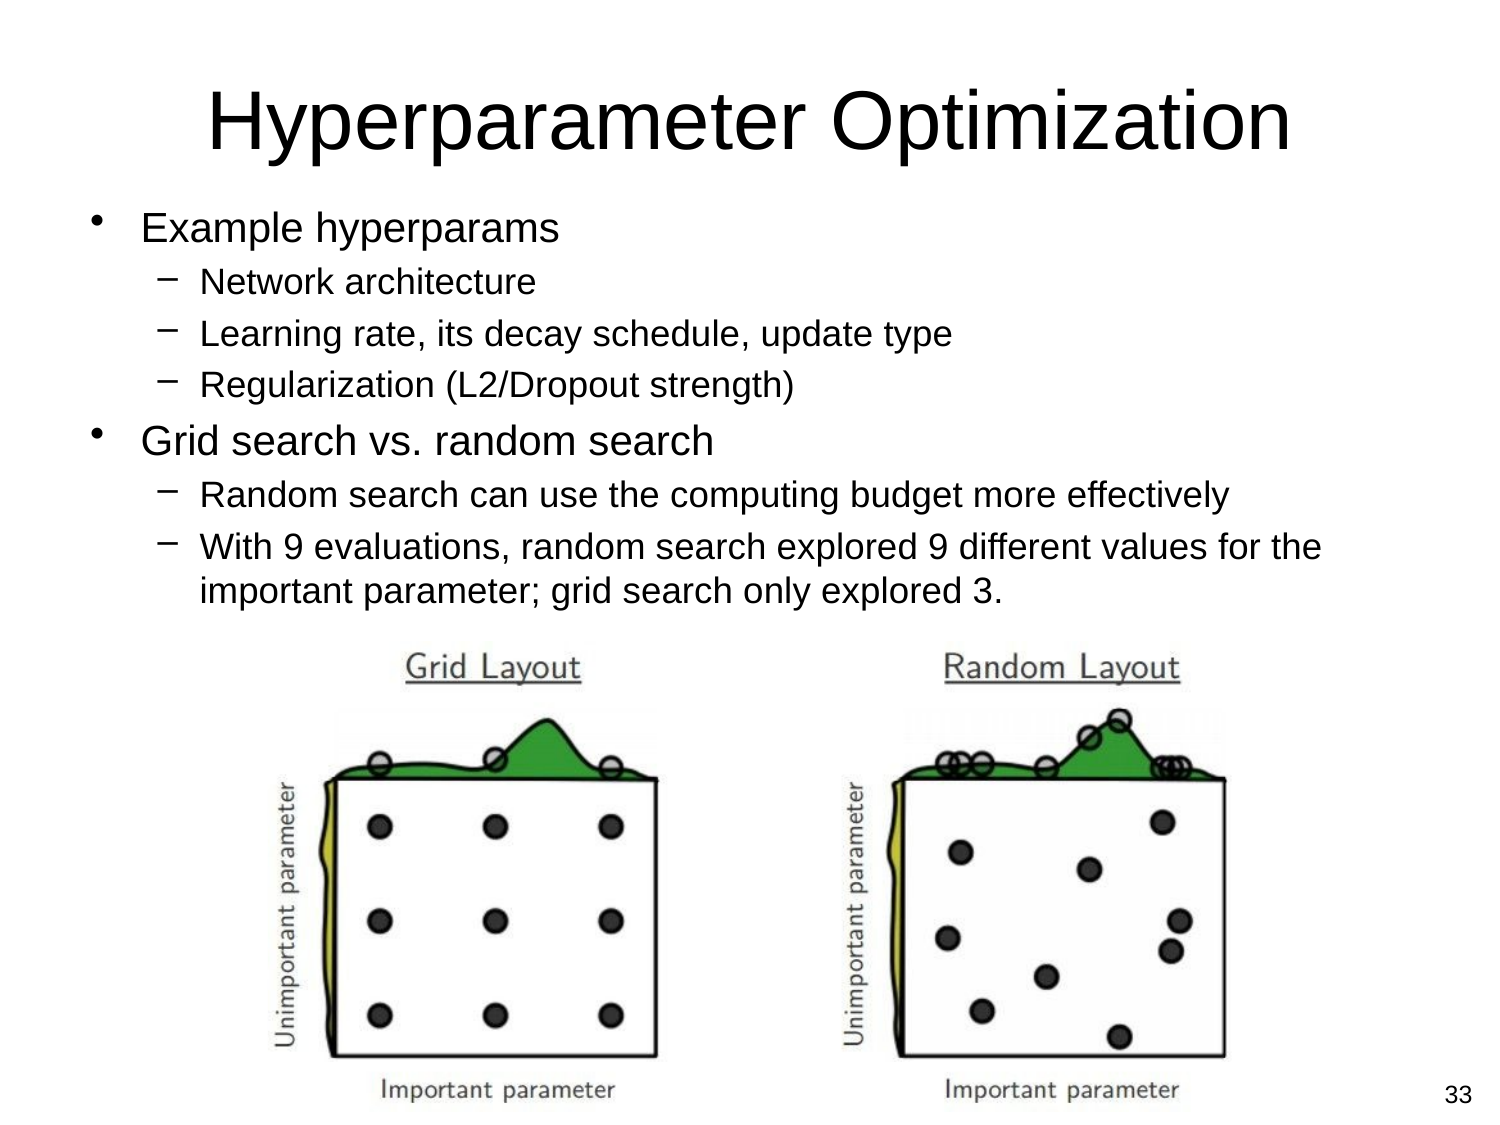

# Hyperparameter Optimization
Example hyperparams
Network architecture
Learning rate, its decay schedule, update type
Regularization (L2/Dropout strength)
Grid search vs. random search
Random search can use the computing budget more effectively
With 9 evaluations, random search explored 9 different values for the important parameter; grid search only explored 3.

33